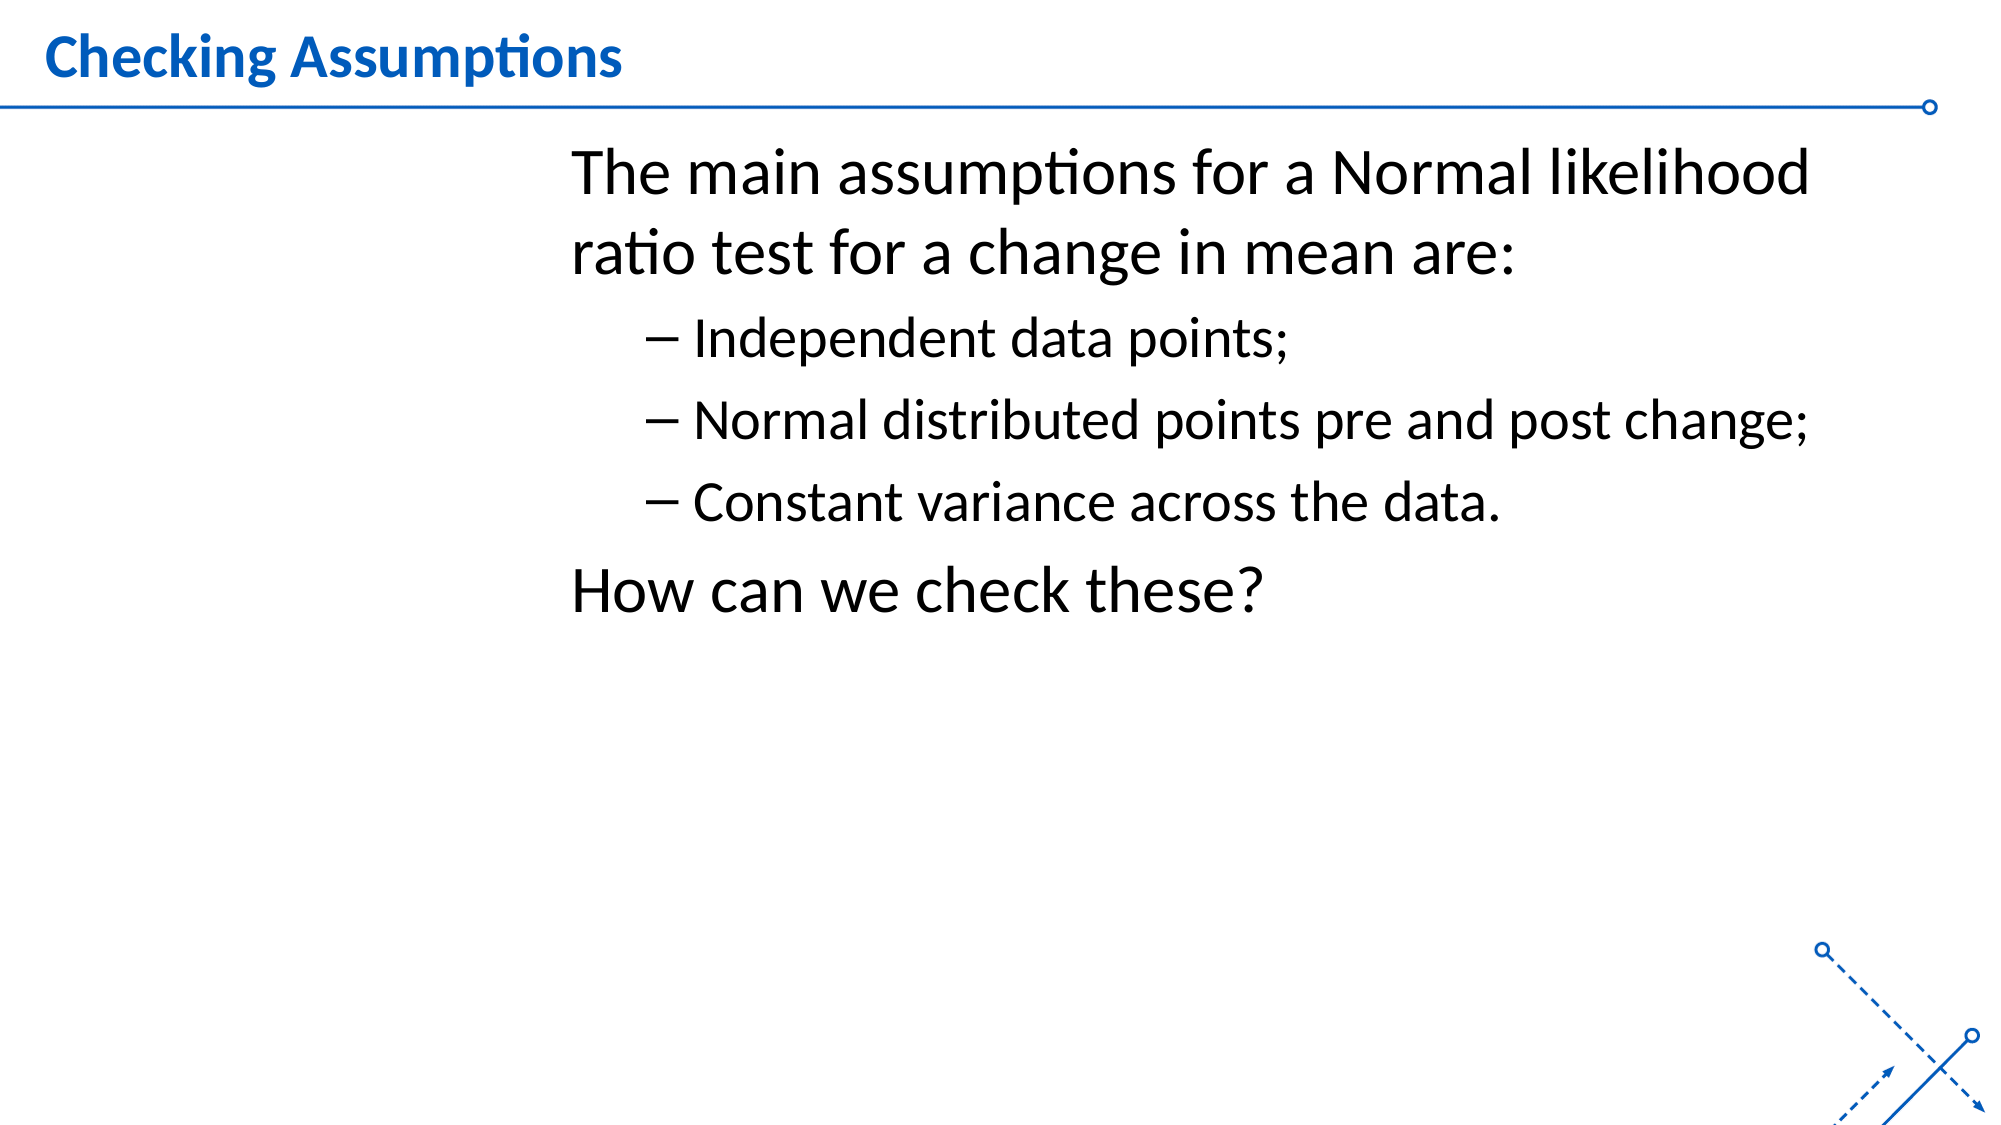

# Checking Assumptions
The main assumptions for a Normal likelihood ratio test for a change in mean are:
Independent data points;
Normal distributed points pre and post change;
Constant variance across the data.
How can we check these?